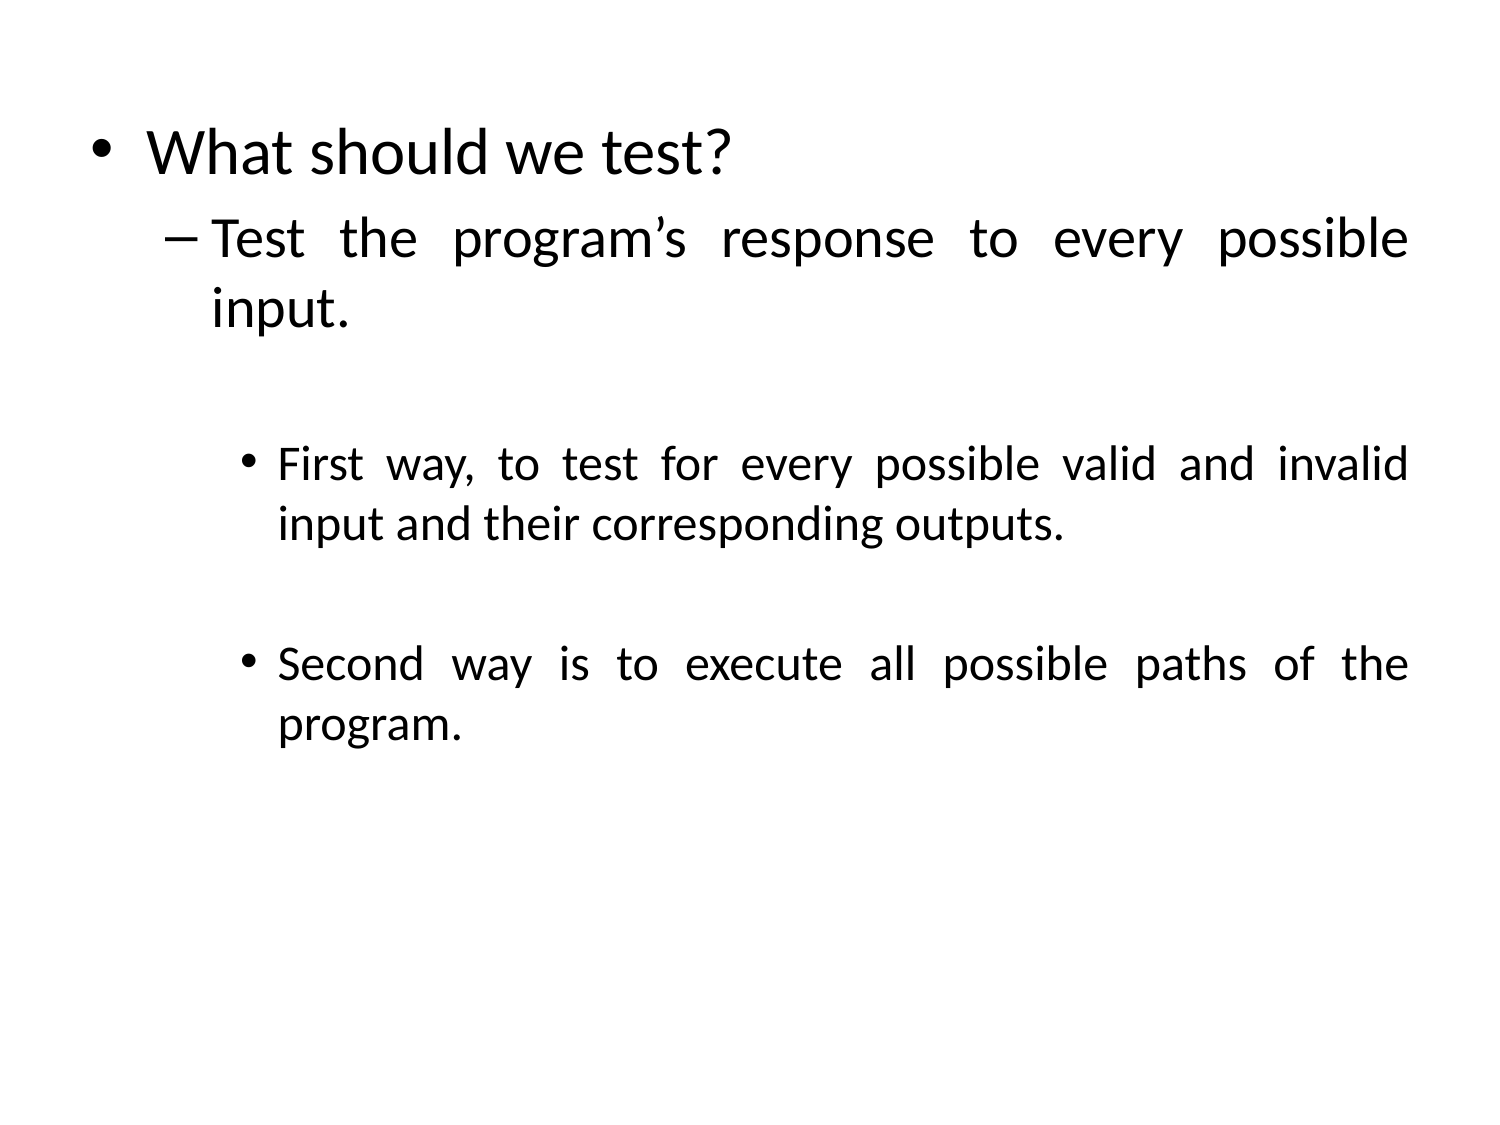

What should we test?
Test the program’s response to every possible input.

First way, to test for every possible valid and invalid input and their corresponding outputs.

Second way is to execute all possible paths of the program.